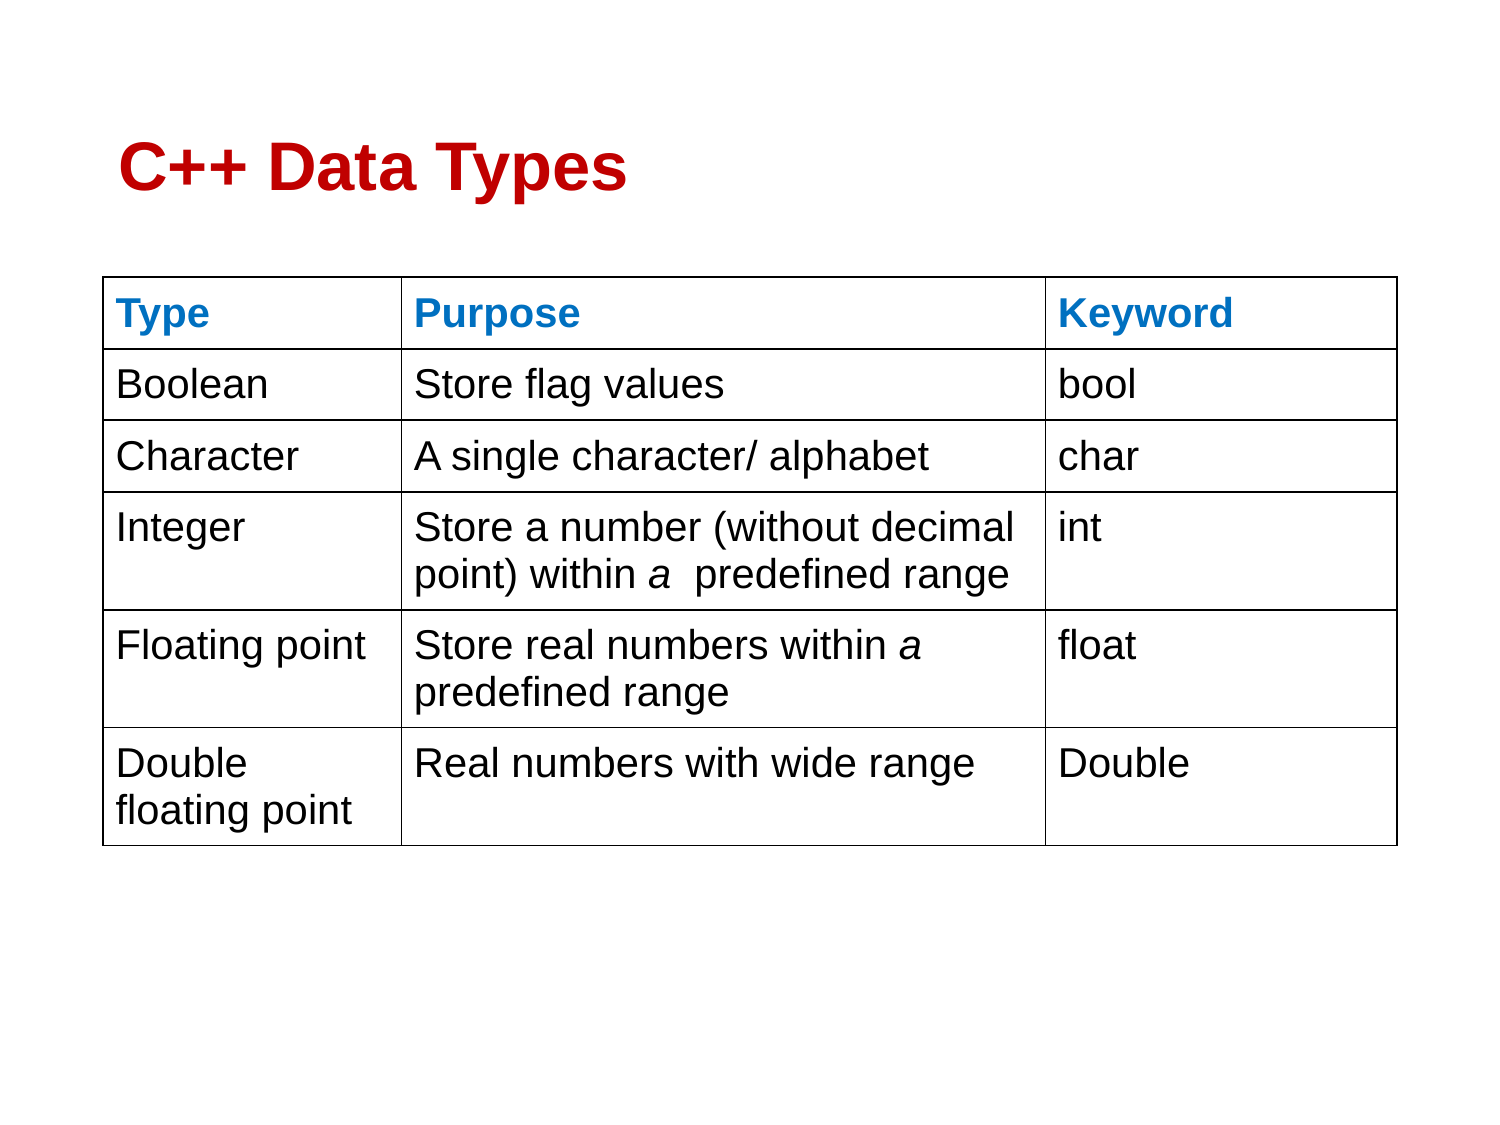

# C++ Data Types
| Type | Purpose | Keyword |
| --- | --- | --- |
| Boolean | Store flag values | bool |
| Character | A single character/ alphabet | char |
| Integer | Store a number (without decimal point) within a predefined range | int |
| Floating point | Store real numbers within a predefined range | float |
| Double floating point | Real numbers with wide range | Double |